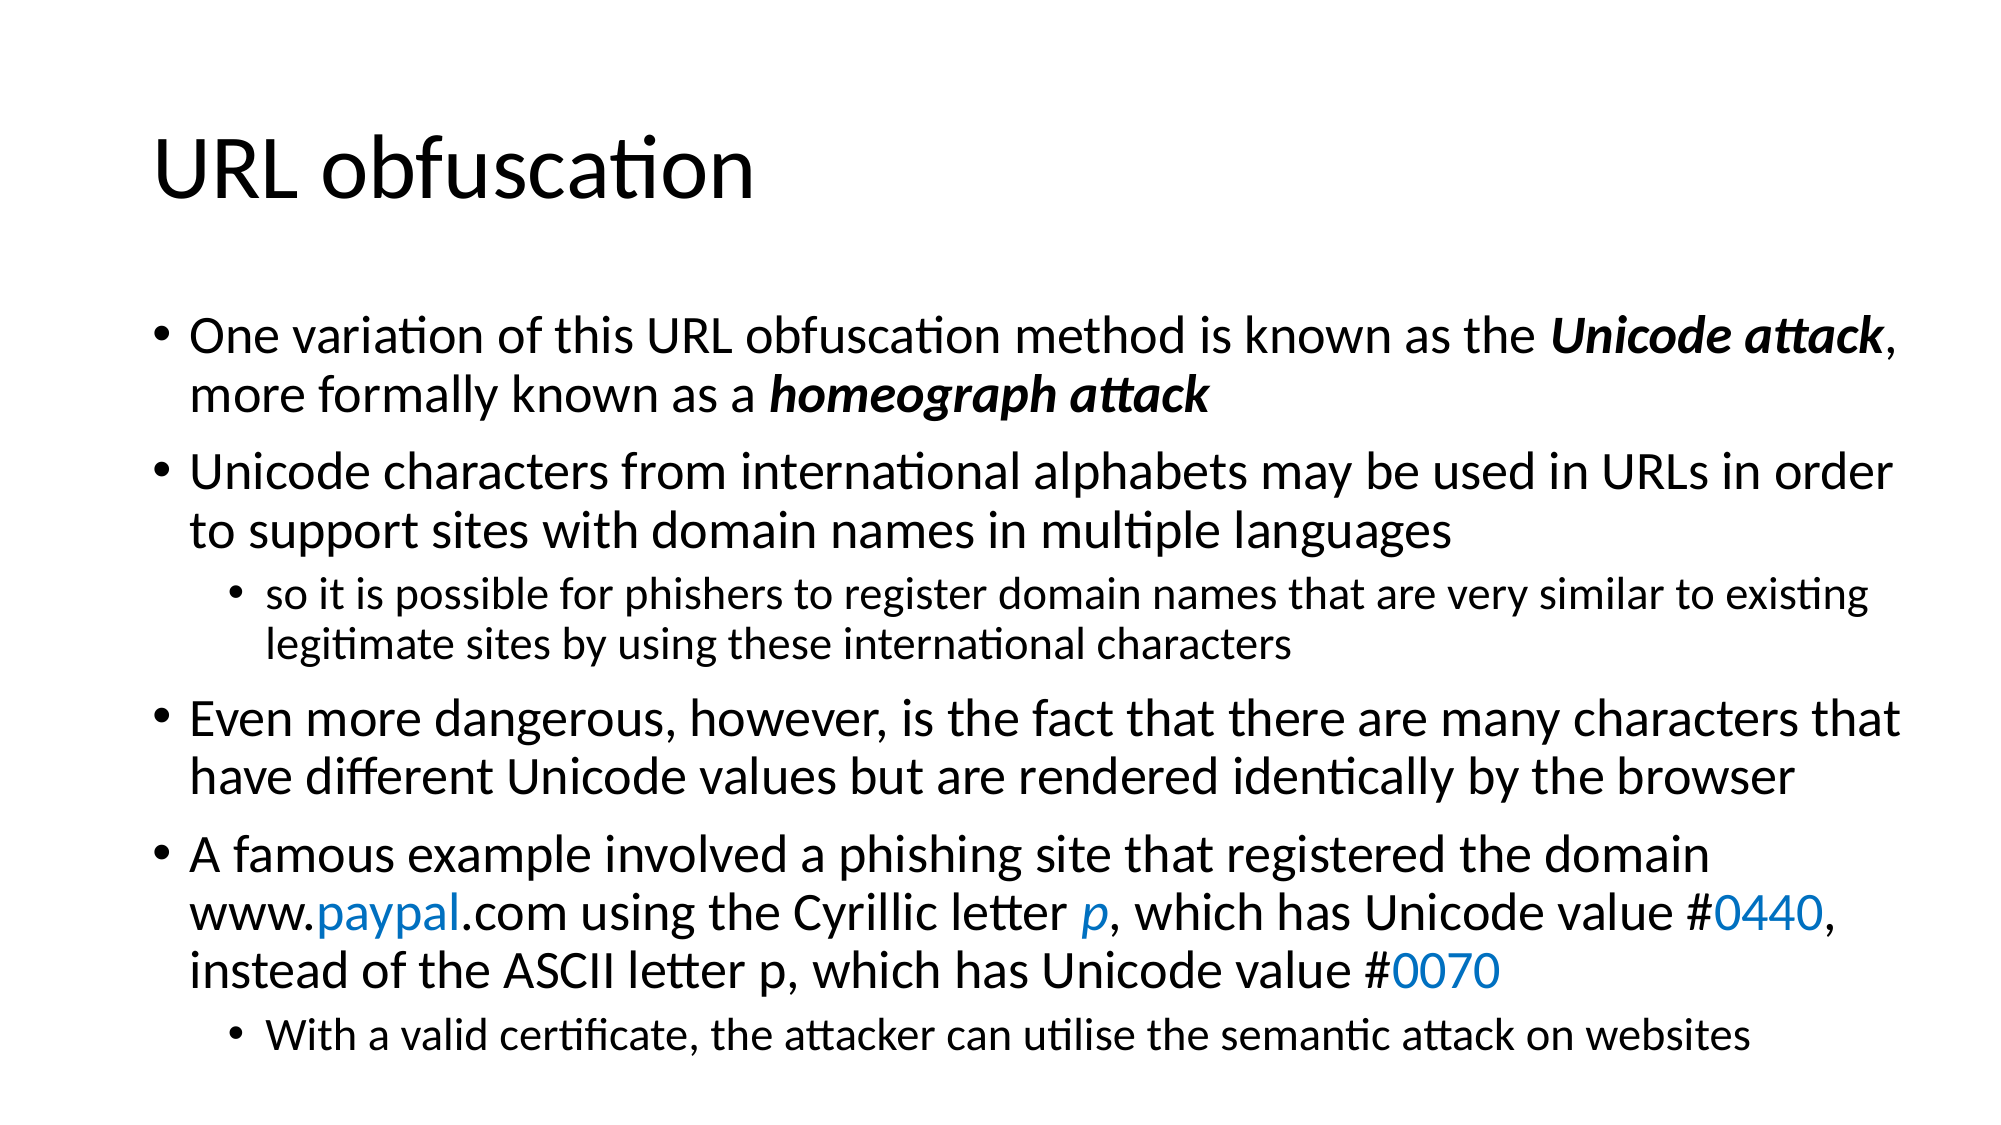

# URL obfuscation
One variation of this URL obfuscation method is known as the Unicode attack, more formally known as a homeograph attack
Unicode characters from international alphabets may be used in URLs in order to support sites with domain names in multiple languages
so it is possible for phishers to register domain names that are very similar to existing legitimate sites by using these international characters
Even more dangerous, however, is the fact that there are many characters that have different Unicode values but are rendered identically by the browser
A famous example involved a phishing site that registered the domain www.paypal.com using the Cyrillic letter p, which has Unicode value #0440, instead of the ASCII letter p, which has Unicode value #0070
With a valid certificate, the attacker can utilise the semantic attack on websites